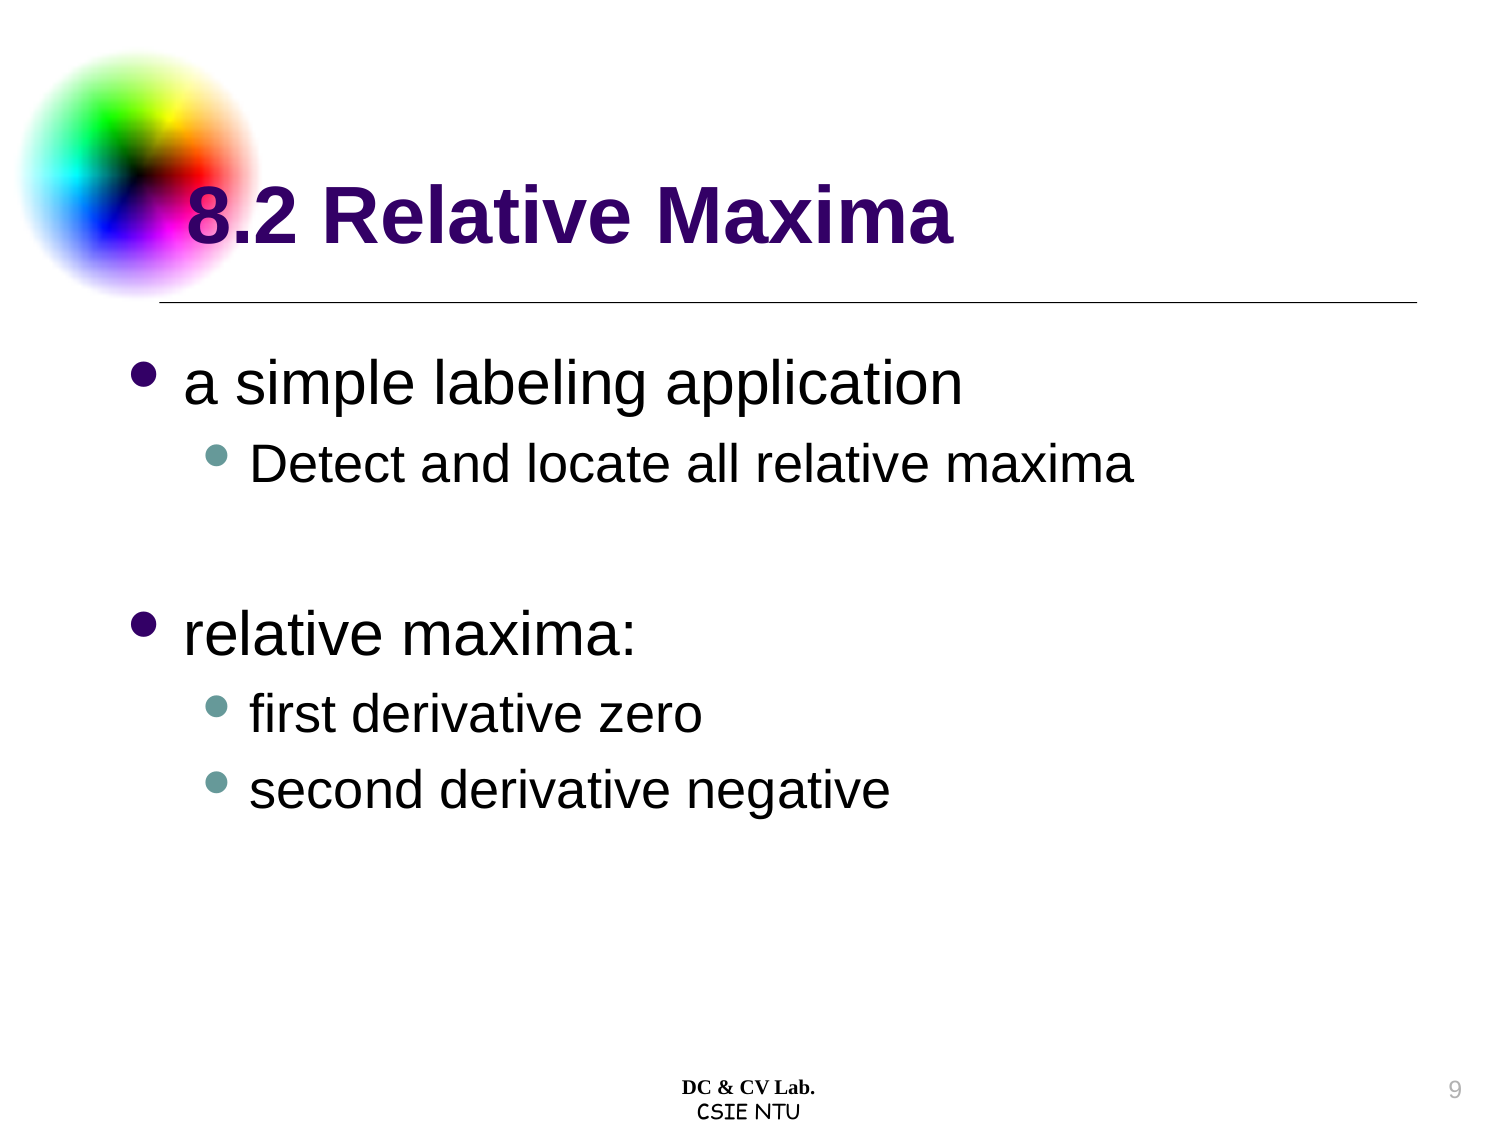

# 8.2 Relative Maxima
a simple labeling application
Detect and locate all relative maxima

relative maxima:
first derivative zero
second derivative negative

9
DC & CV Lab.
CSIE NTU